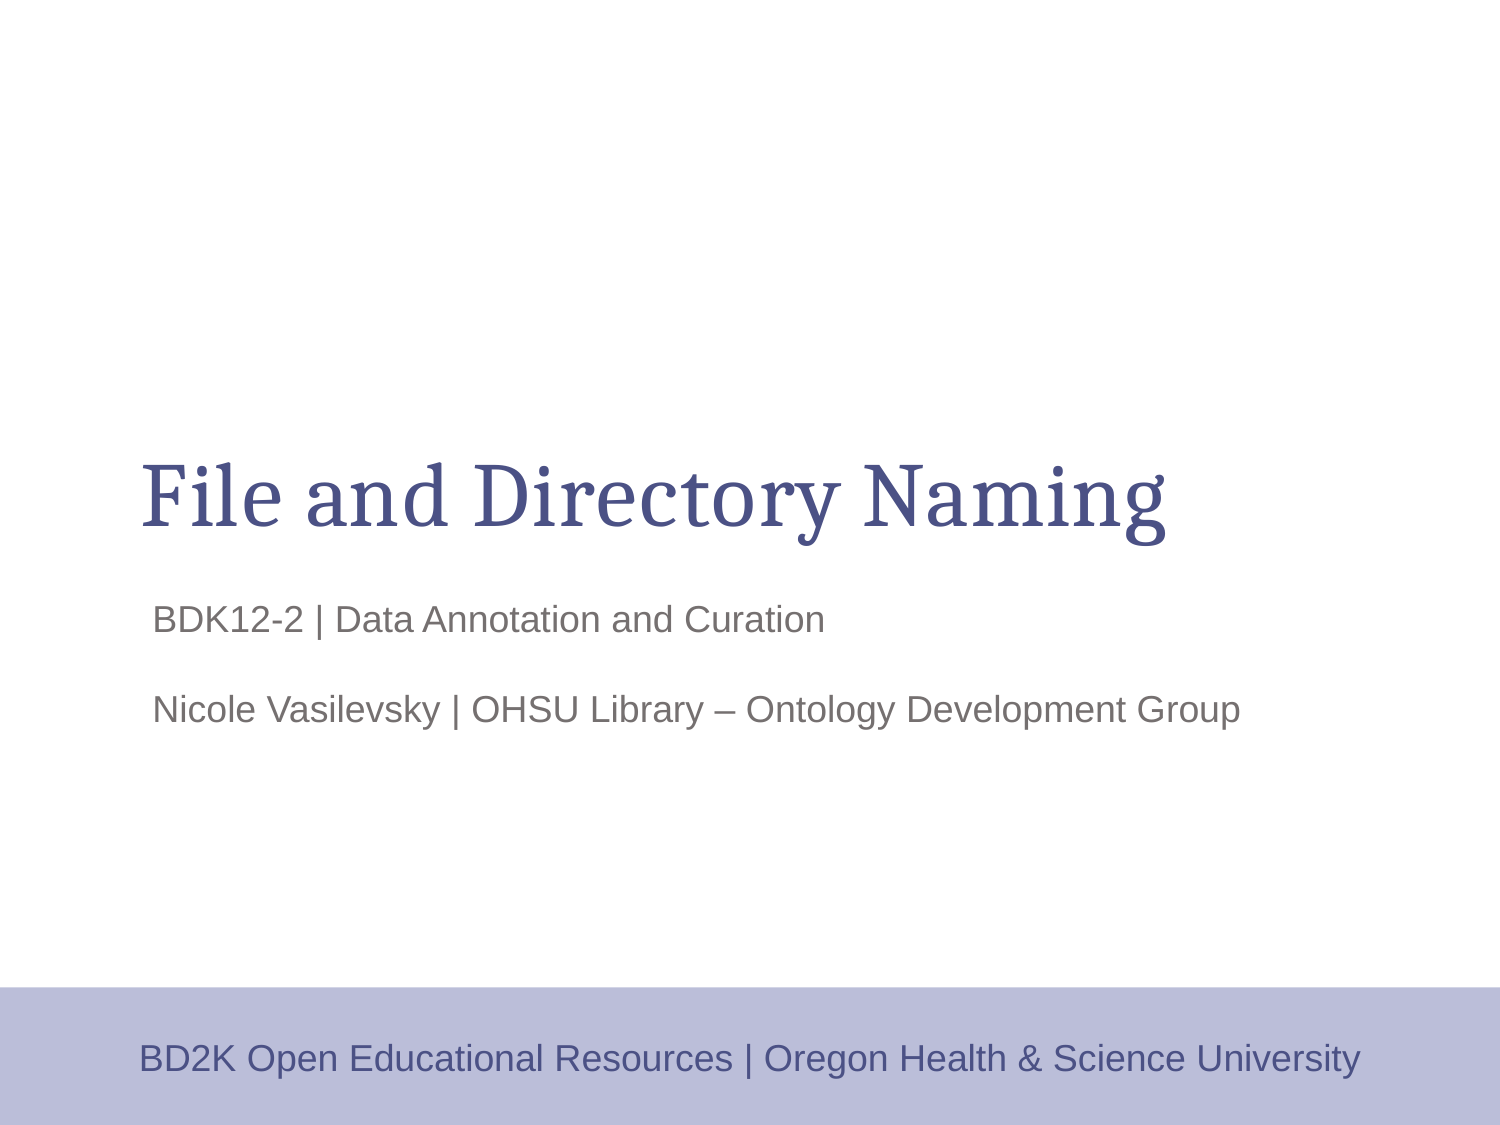

# File and Directory Naming
BDK12-2 | Data Annotation and Curation

Nicole Vasilevsky | OHSU Library – Ontology Development Group